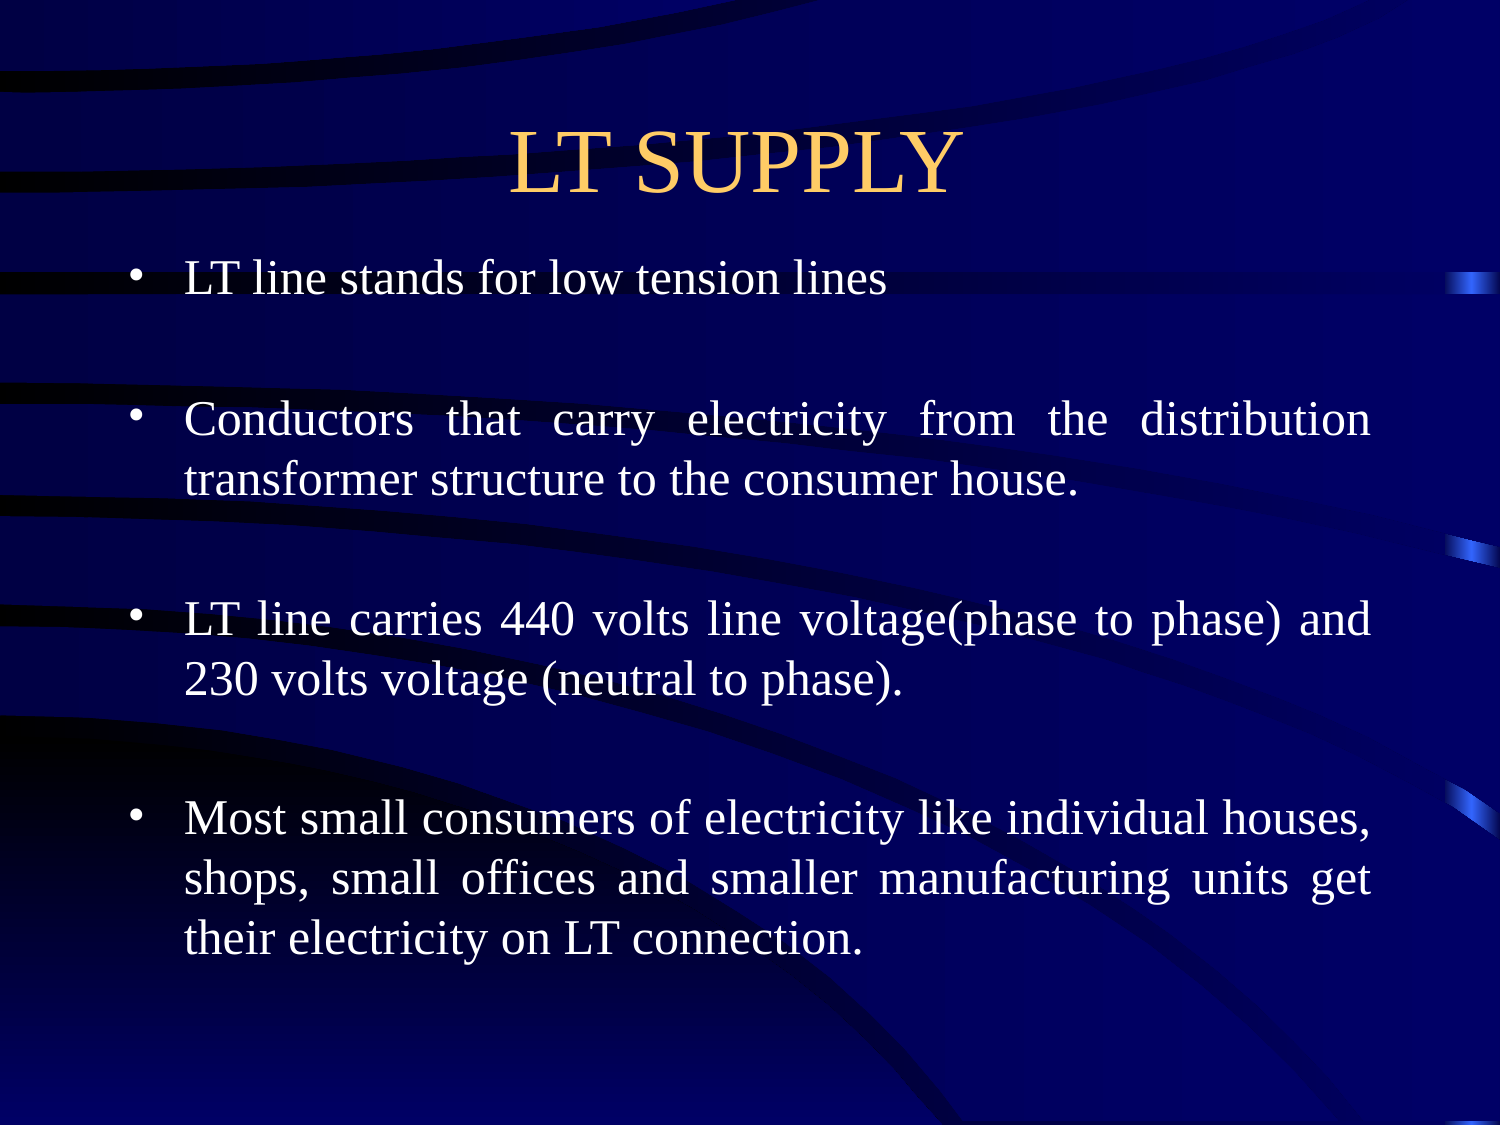

# LT SUPPLY
LT line stands for low tension lines

Conductors that carry electricity from the distribution transformer structure to the consumer house.

LT line carries 440 volts line voltage(phase to phase) and 230 volts voltage (neutral to phase).

Most small consumers of electricity like individual houses, shops, small offices and smaller manufacturing units get their electricity on LT connection.